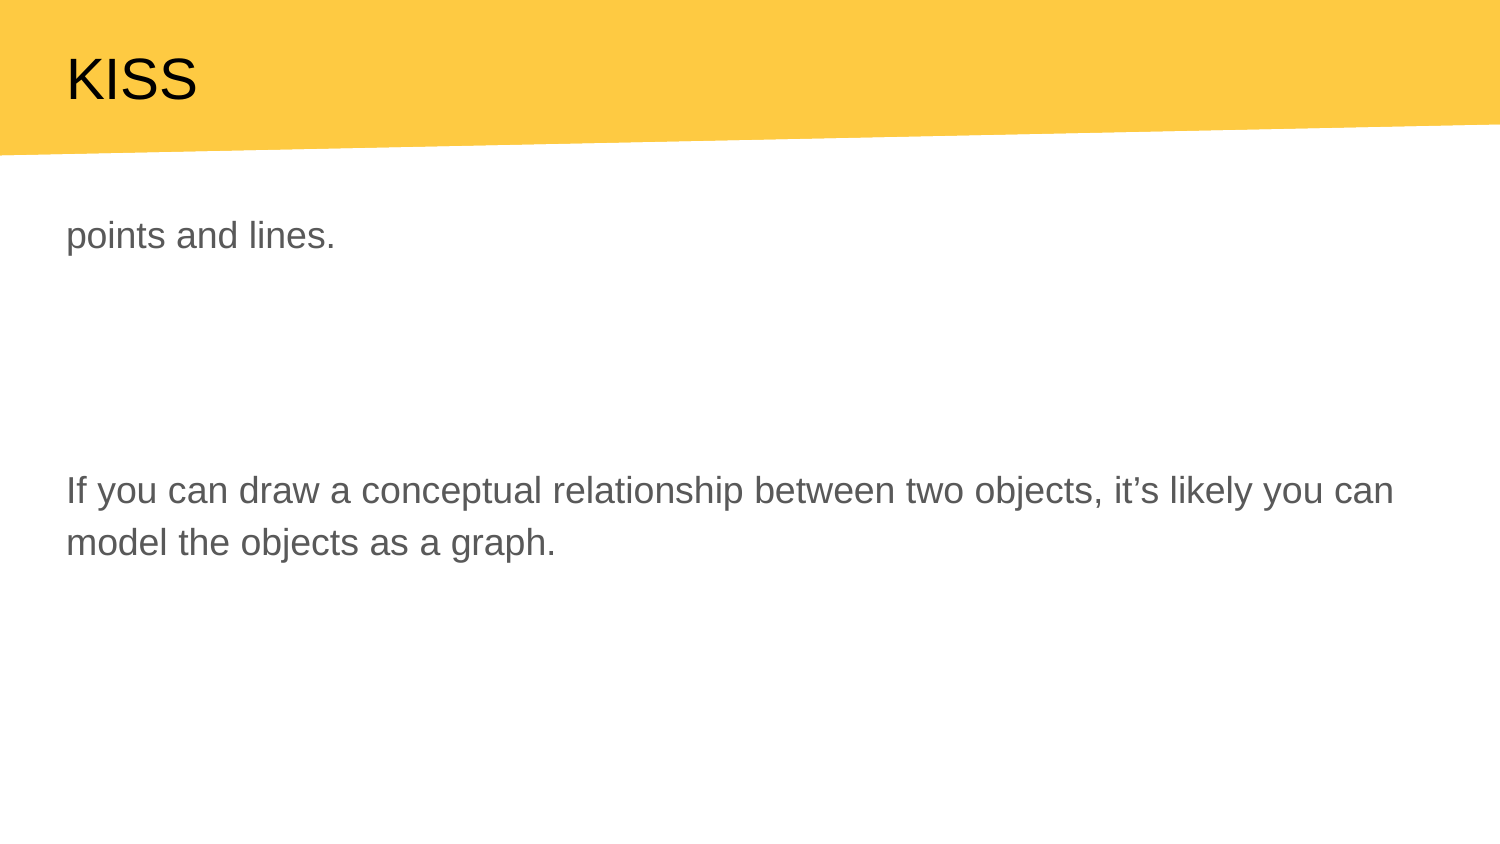

# Watered Down Definition

KISS
points and lines.

If you can draw a conceptual relationship between two objects, it’s likely you can model the objects as a graph.